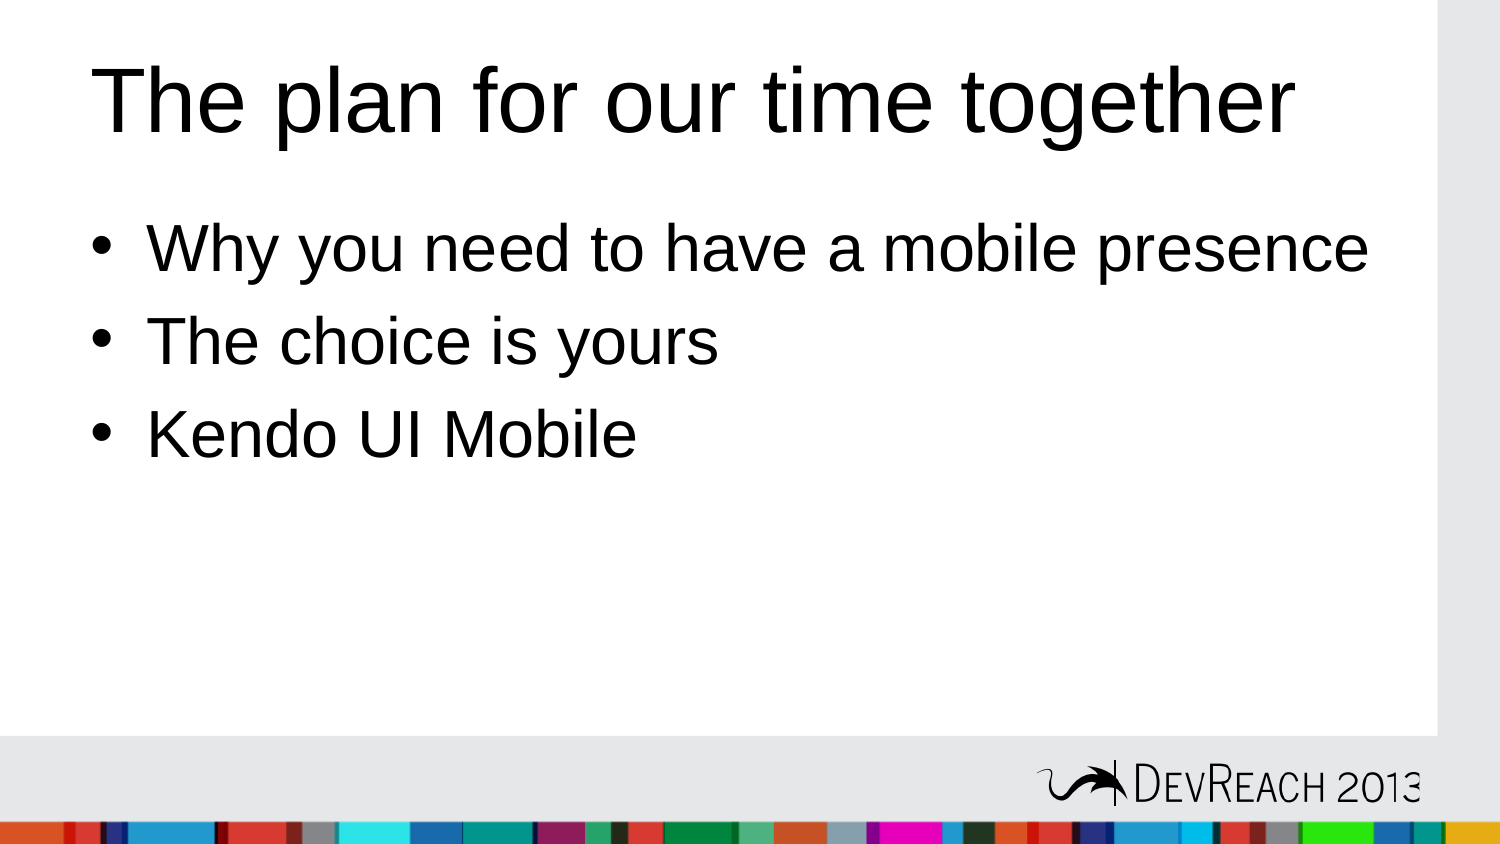

# The plan for our time together
Why you need to have a mobile presence
The choice is yours
Kendo UI Mobile